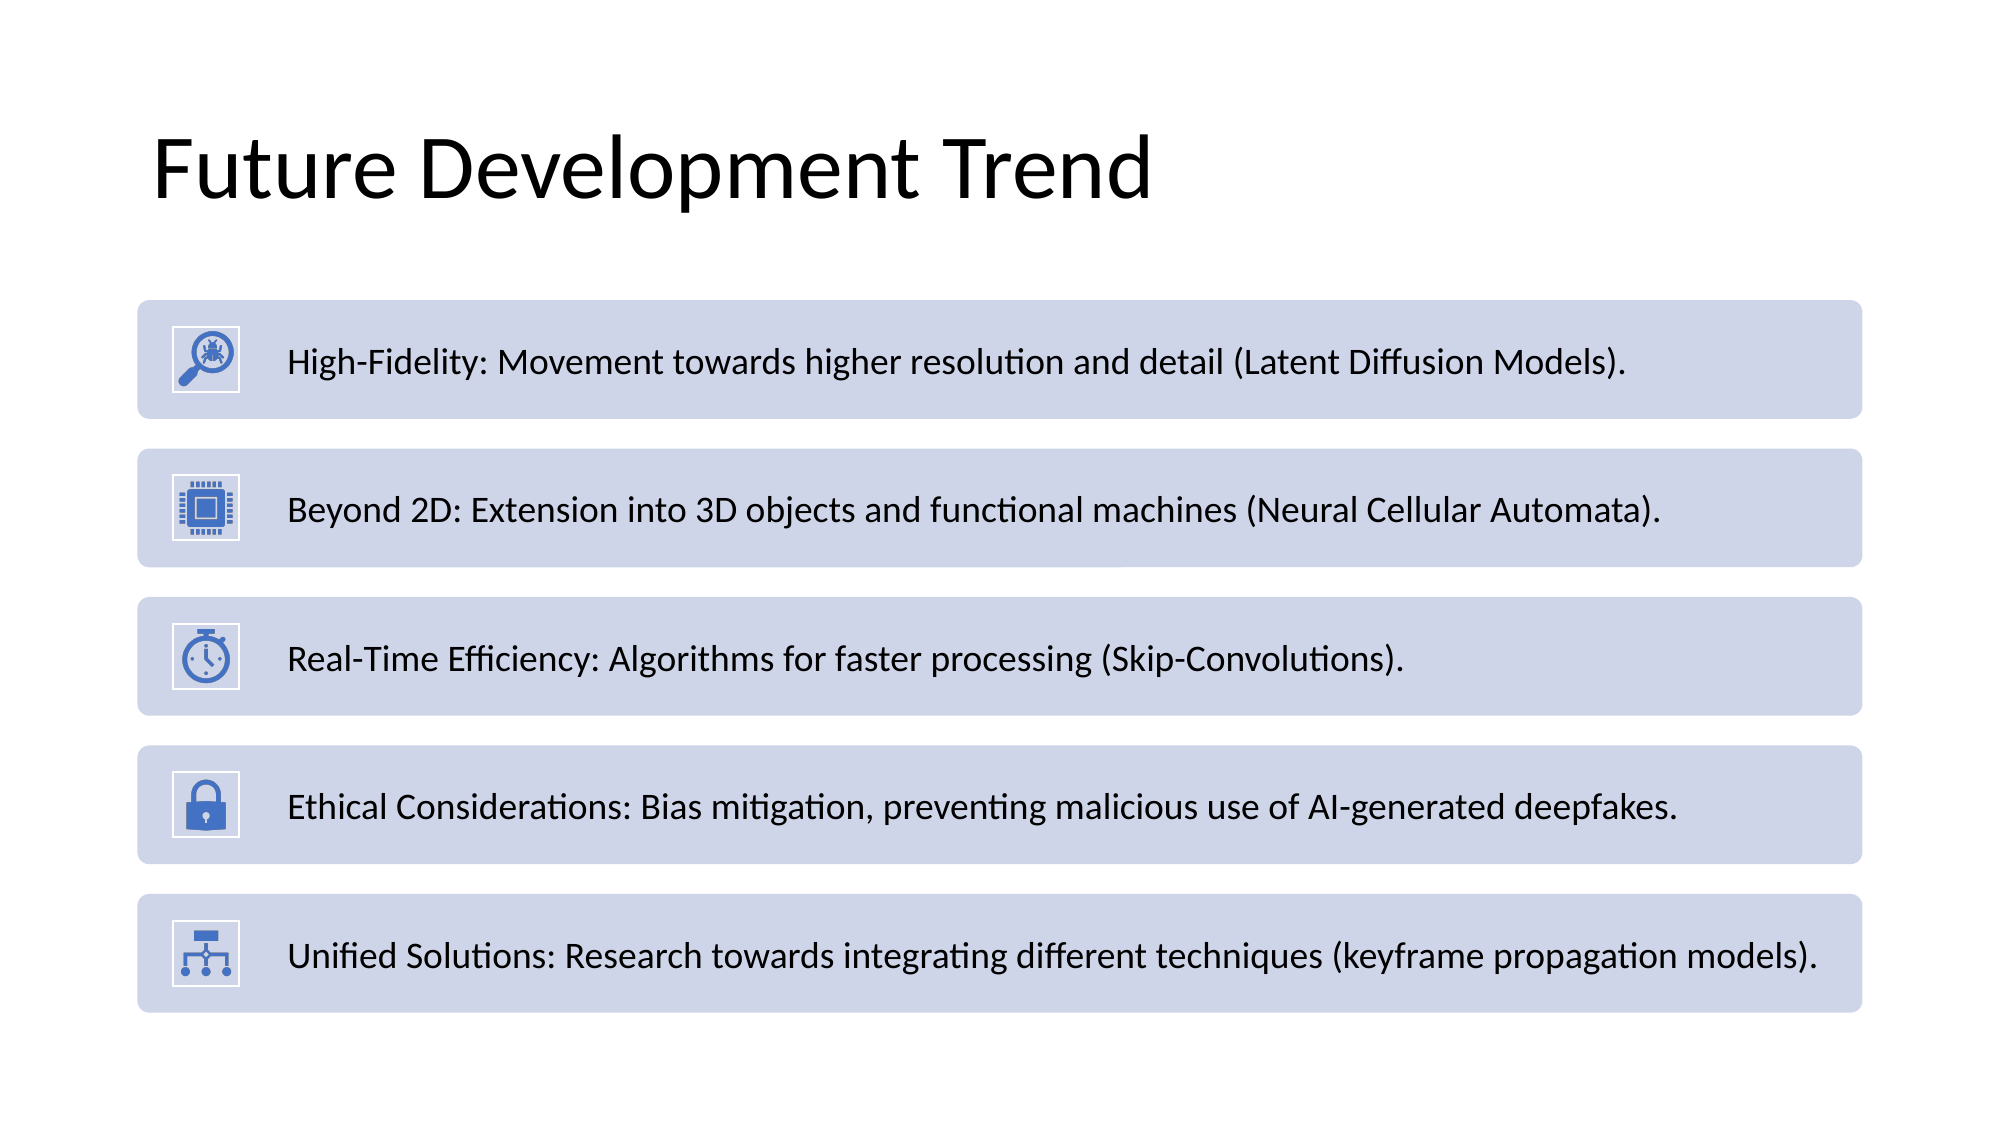

# Future Development Trend
High-Fidelity: Movement towards higher resolution and detail (Latent Diffusion Models).
Beyond 2D: Extension into 3D objects and functional machines (Neural Cellular Automata).
Real-Time Efficiency: Algorithms for faster processing (Skip-Convolutions).
Ethical Considerations: Bias mitigation, preventing malicious use of AI-generated deepfakes.
Unified Solutions: Research towards integrating different techniques (keyframe propagation models).